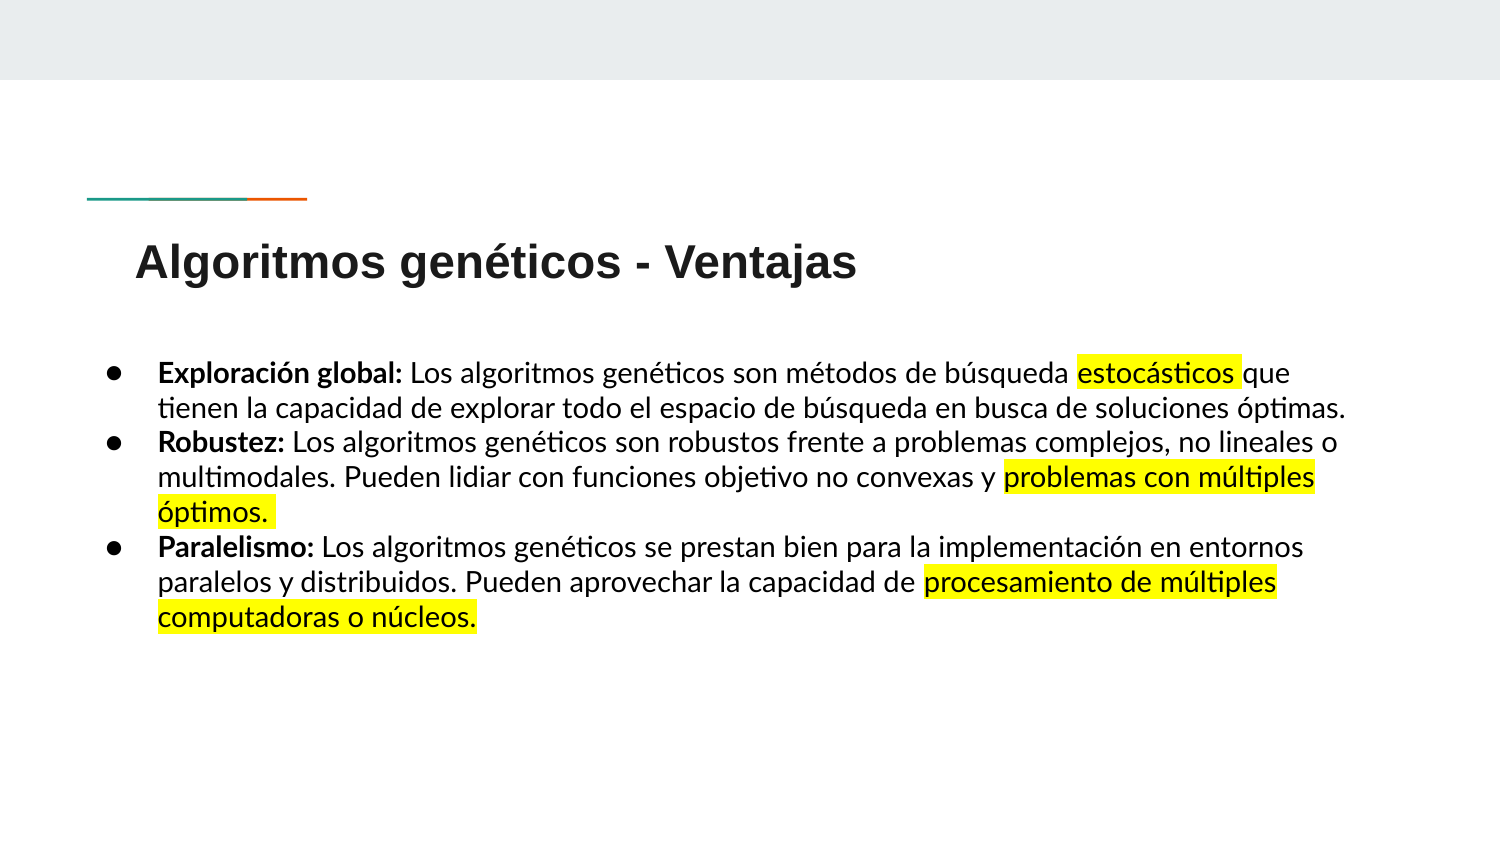

# Algoritmos genéticos - Ventajas

Exploración global: Los algoritmos genéticos son métodos de búsqueda estocásticos que tienen la capacidad de explorar todo el espacio de búsqueda en busca de soluciones óptimas.
Robustez: Los algoritmos genéticos son robustos frente a problemas complejos, no lineales o multimodales. Pueden lidiar con funciones objetivo no convexas y problemas con múltiples óptimos.
Paralelismo: Los algoritmos genéticos se prestan bien para la implementación en entornos paralelos y distribuidos. Pueden aprovechar la capacidad de procesamiento de múltiples computadoras o núcleos.